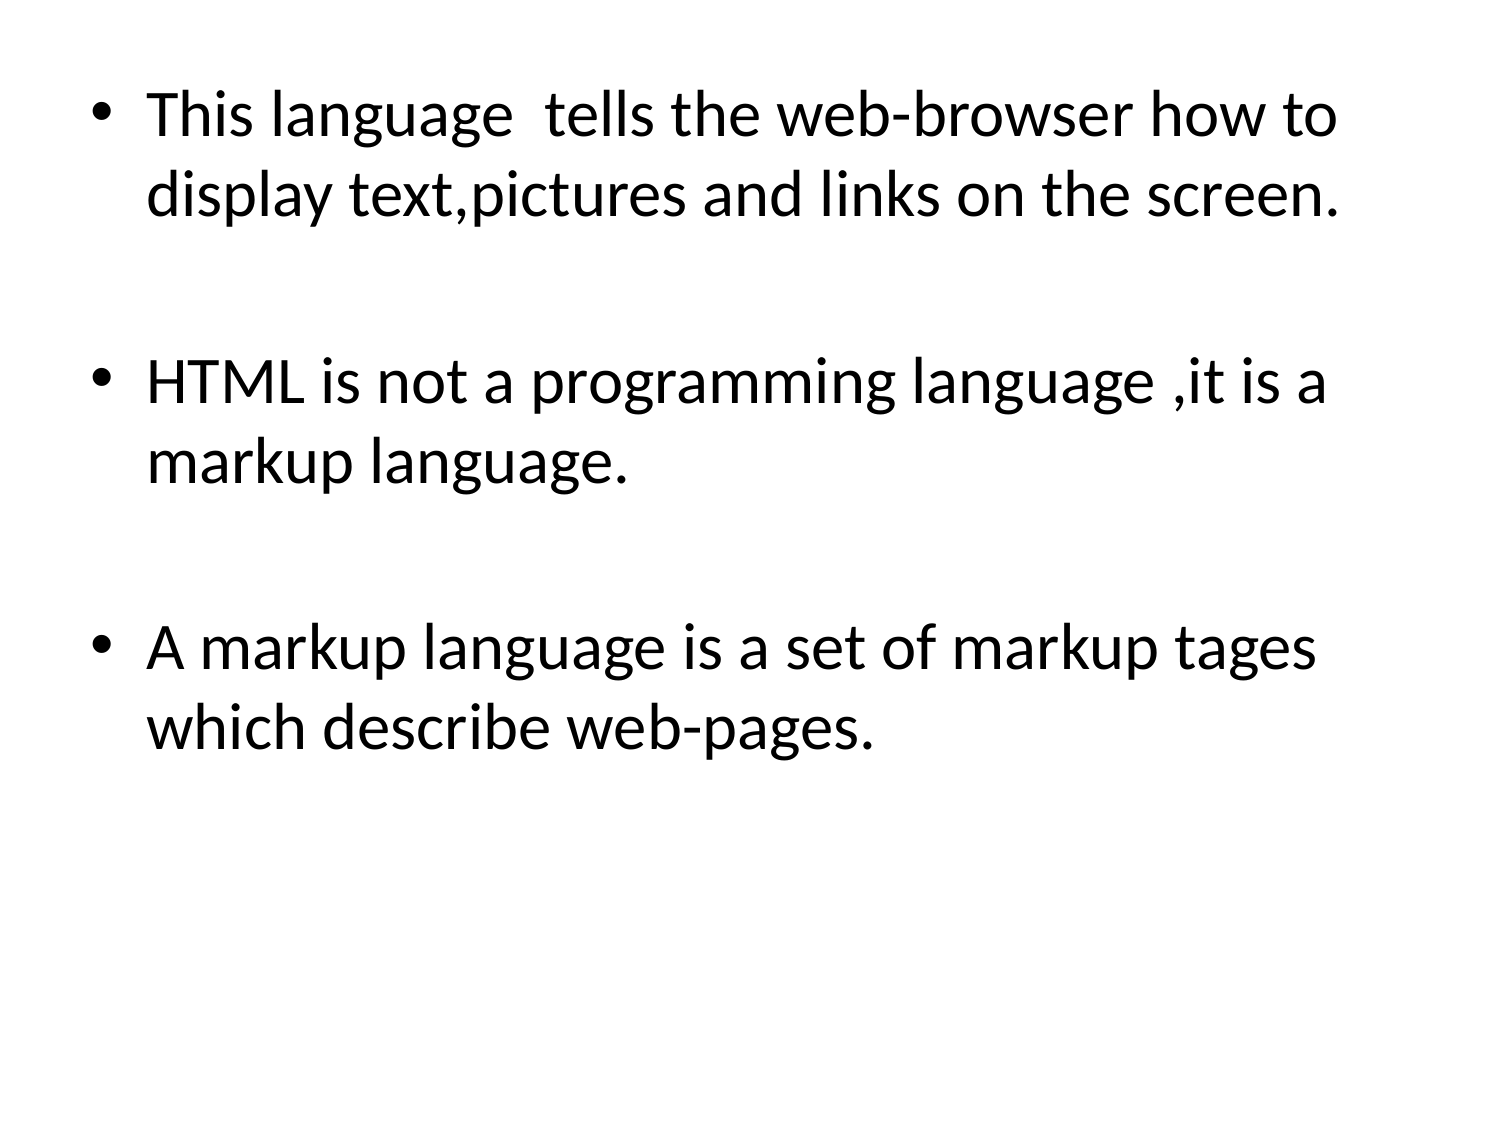

This language  tells the web-browser how to display text,pictures and links on the screen.

HTML is not a programming language ,it is a markup language.

A markup language is a set of markup tages which describe web-pages.